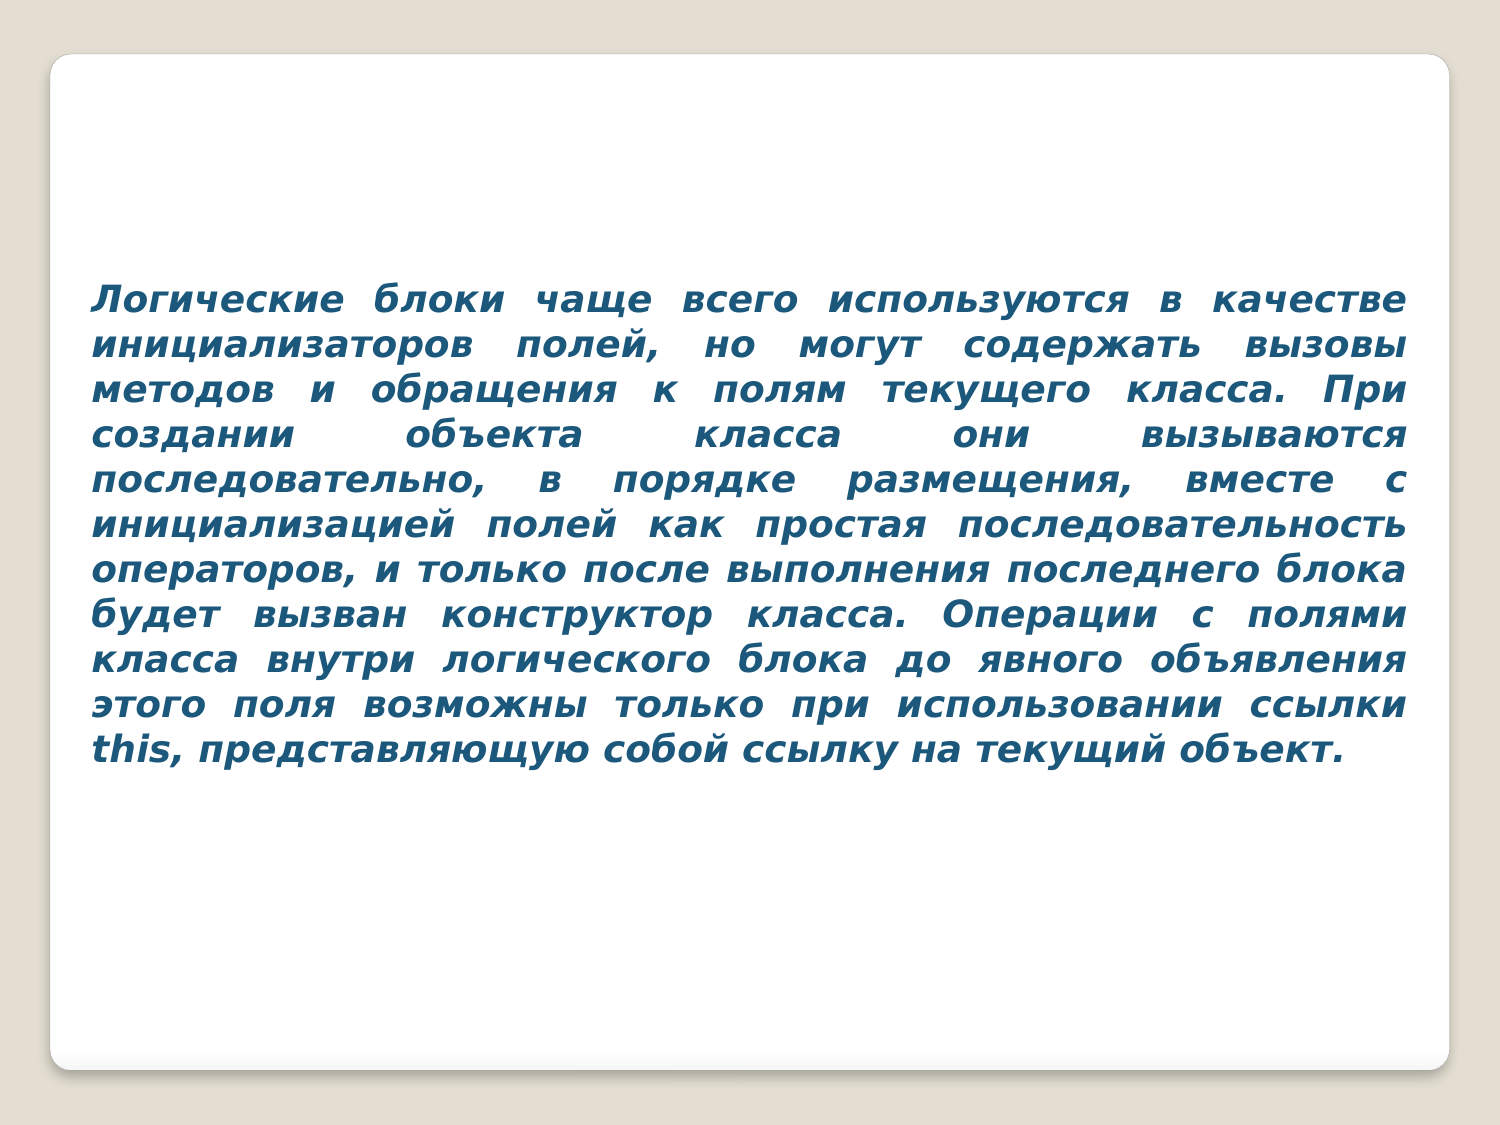

Логические блоки чаще всего используются в качестве инициализаторов полей, но могут содержать вызовы методов и обращения к полям текущего класса. При создании объекта класса они вызываются последовательно, в порядке размещения, вместе с инициализацией полей как простая последовательность операторов, и только после выполнения последнего блока будет вызван конструктор класса. Операции с полями класса внутри логического блока до явного объявления этого поля возможны только при использовании ссылки this, представляющую собой ссылку на текущий объект.